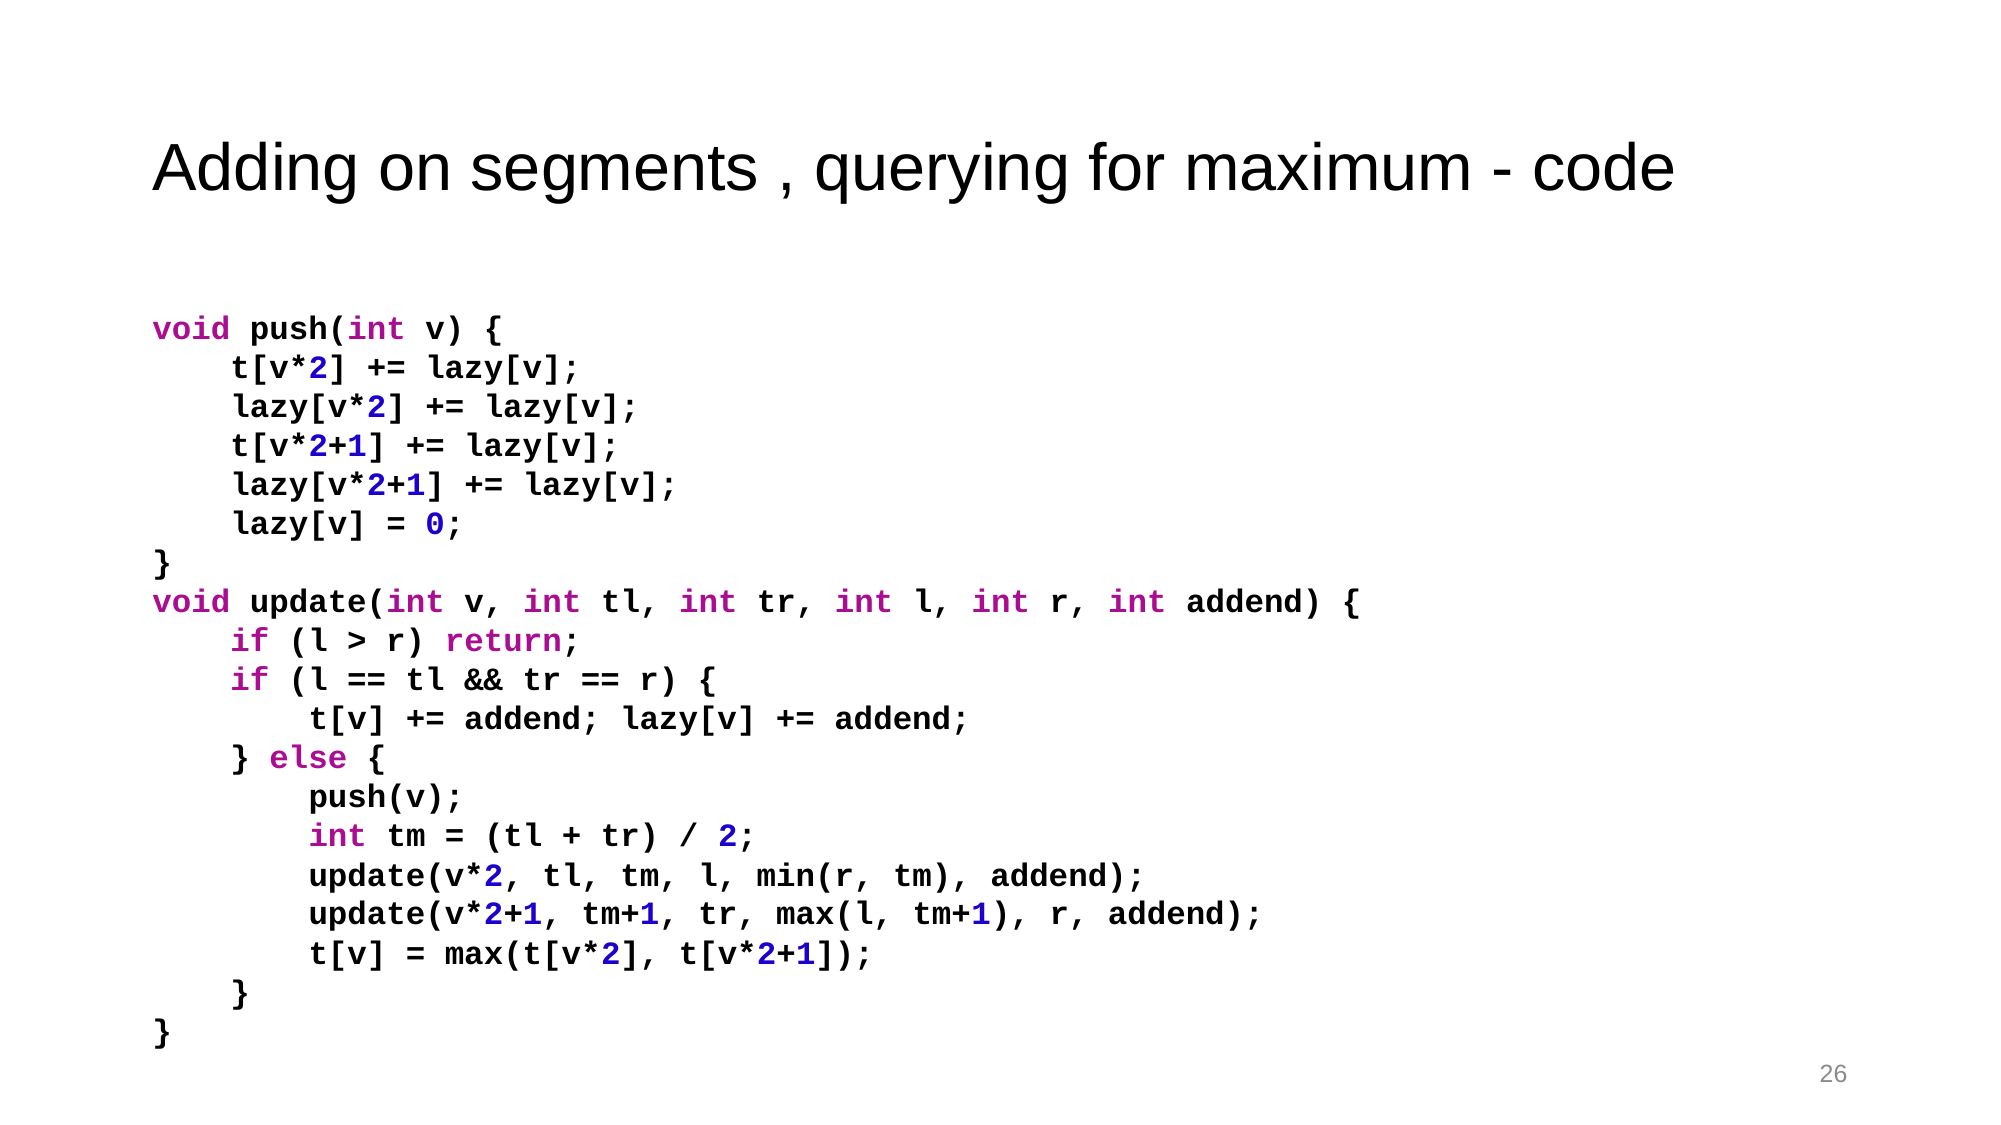

# Adding on segments , querying for maximum - code
void push(int v) {
    t[v*2] += lazy[v];
    lazy[v*2] += lazy[v];
    t[v*2+1] += lazy[v];
    lazy[v*2+1] += lazy[v];
    lazy[v] = 0;
}
void update(int v, int tl, int tr, int l, int r, int addend) {
    if (l > r) return;
    if (l == tl && tr == r) {
        t[v] += addend; lazy[v] += addend;
    } else {
        push(v);
        int tm = (tl + tr) / 2;
        update(v*2, tl, tm, l, min(r, tm), addend);
        update(v*2+1, tm+1, tr, max(l, tm+1), r, addend);
        t[v] = max(t[v*2], t[v*2+1]);
    }
}
26